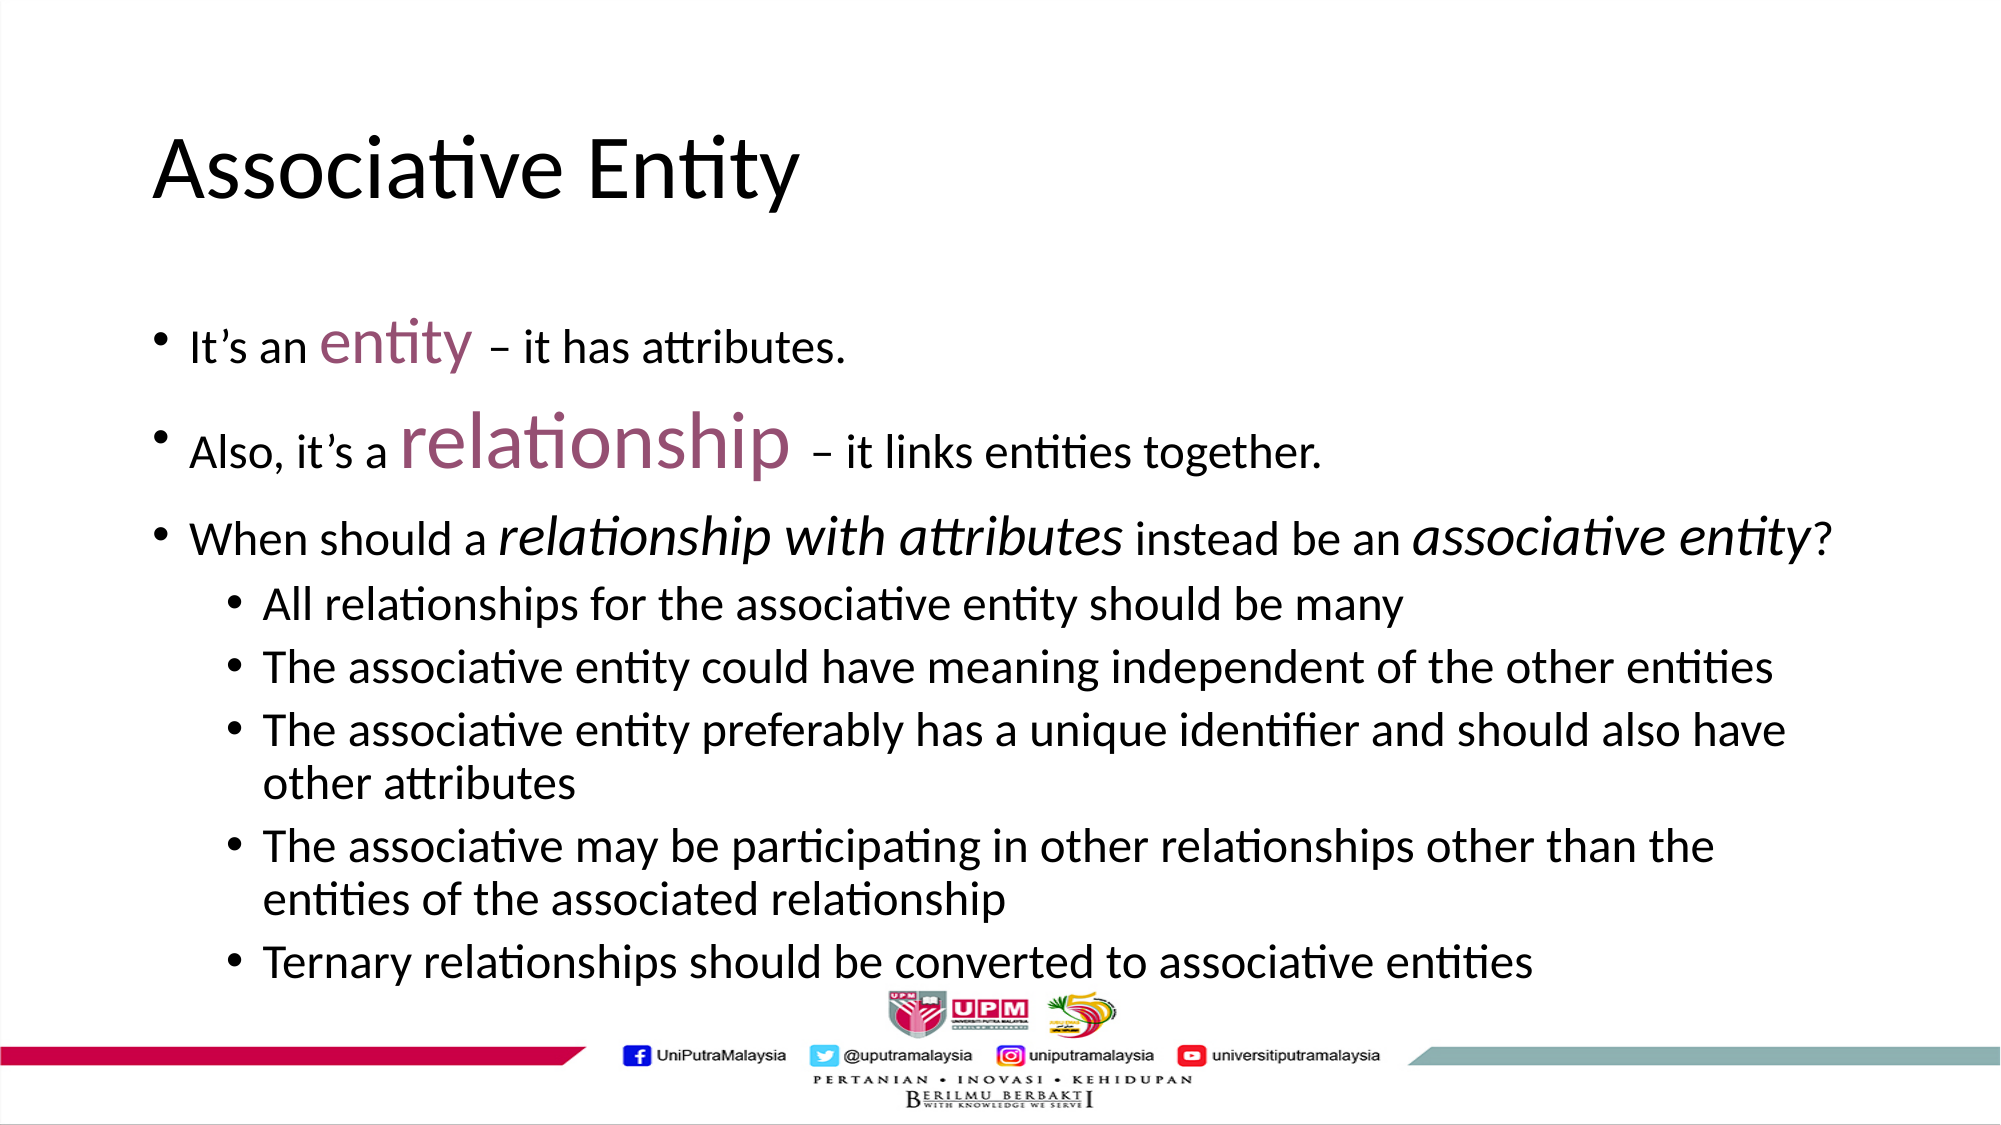

# Associative Entity
It’s an entity – it has attributes.
Also, it’s a relationship – it links entities together.
When should a relationship with attributes instead be an associative entity?
All relationships for the associative entity should be many
The associative entity could have meaning independent of the other entities
The associative entity preferably has a unique identifier and should also have other attributes
The associative may be participating in other relationships other than the entities of the associated relationship
Ternary relationships should be converted to associative entities